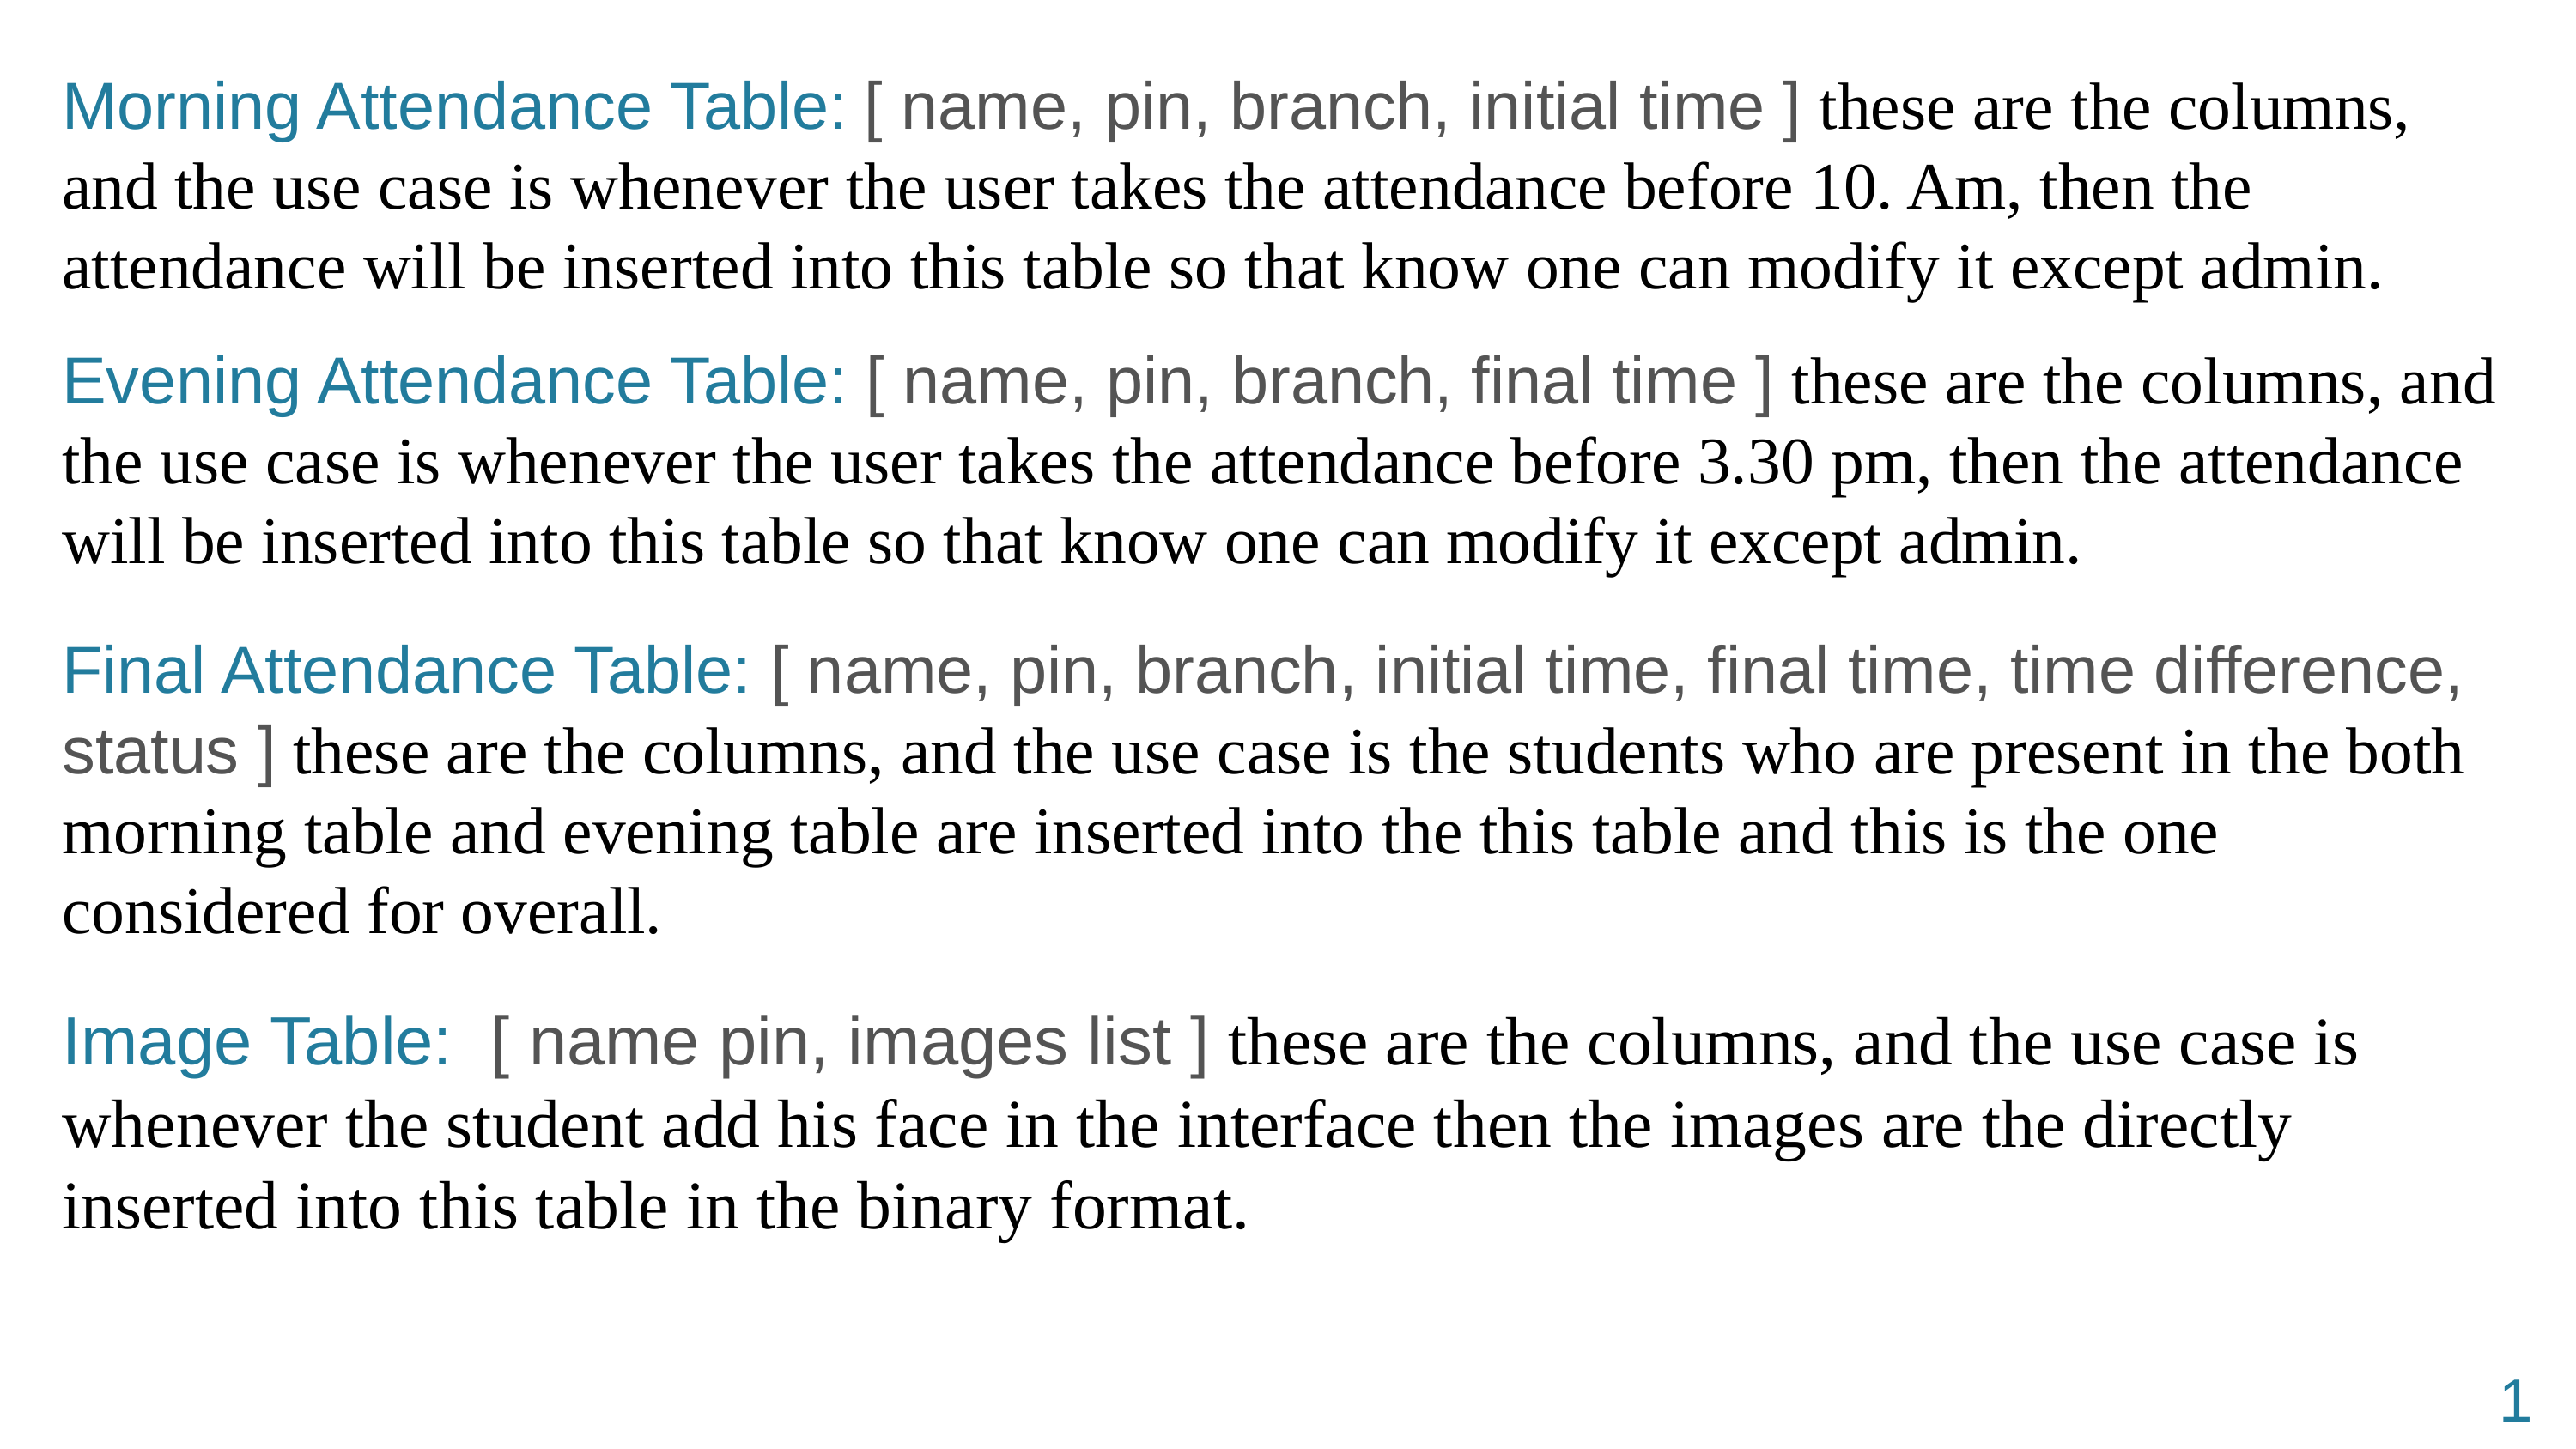

Morning Attendance Table: [ name, pin, branch, initial time ] these are the columns, and the use case is whenever the user takes the attendance before 10. Am, then the attendance will be inserted into this table so that know one can modify it except admin.

Evening Attendance Table: [ name, pin, branch, final time ] these are the columns, and the use case is whenever the user takes the attendance before 3.30 pm, then the attendance will be inserted into this table so that know one can modify it except admin.

Final Attendance Table: [ name, pin, branch, initial time, final time, time difference, status ] these are the columns, and the use case is the students who are present in the both morning table and evening table are inserted into the this table and this is the one considered for overall.

Image Table:  [ name pin, images list ] these are the columns, and the use case is whenever the student add his face in the interface then the images are the directly inserted into this table in the binary format.

12